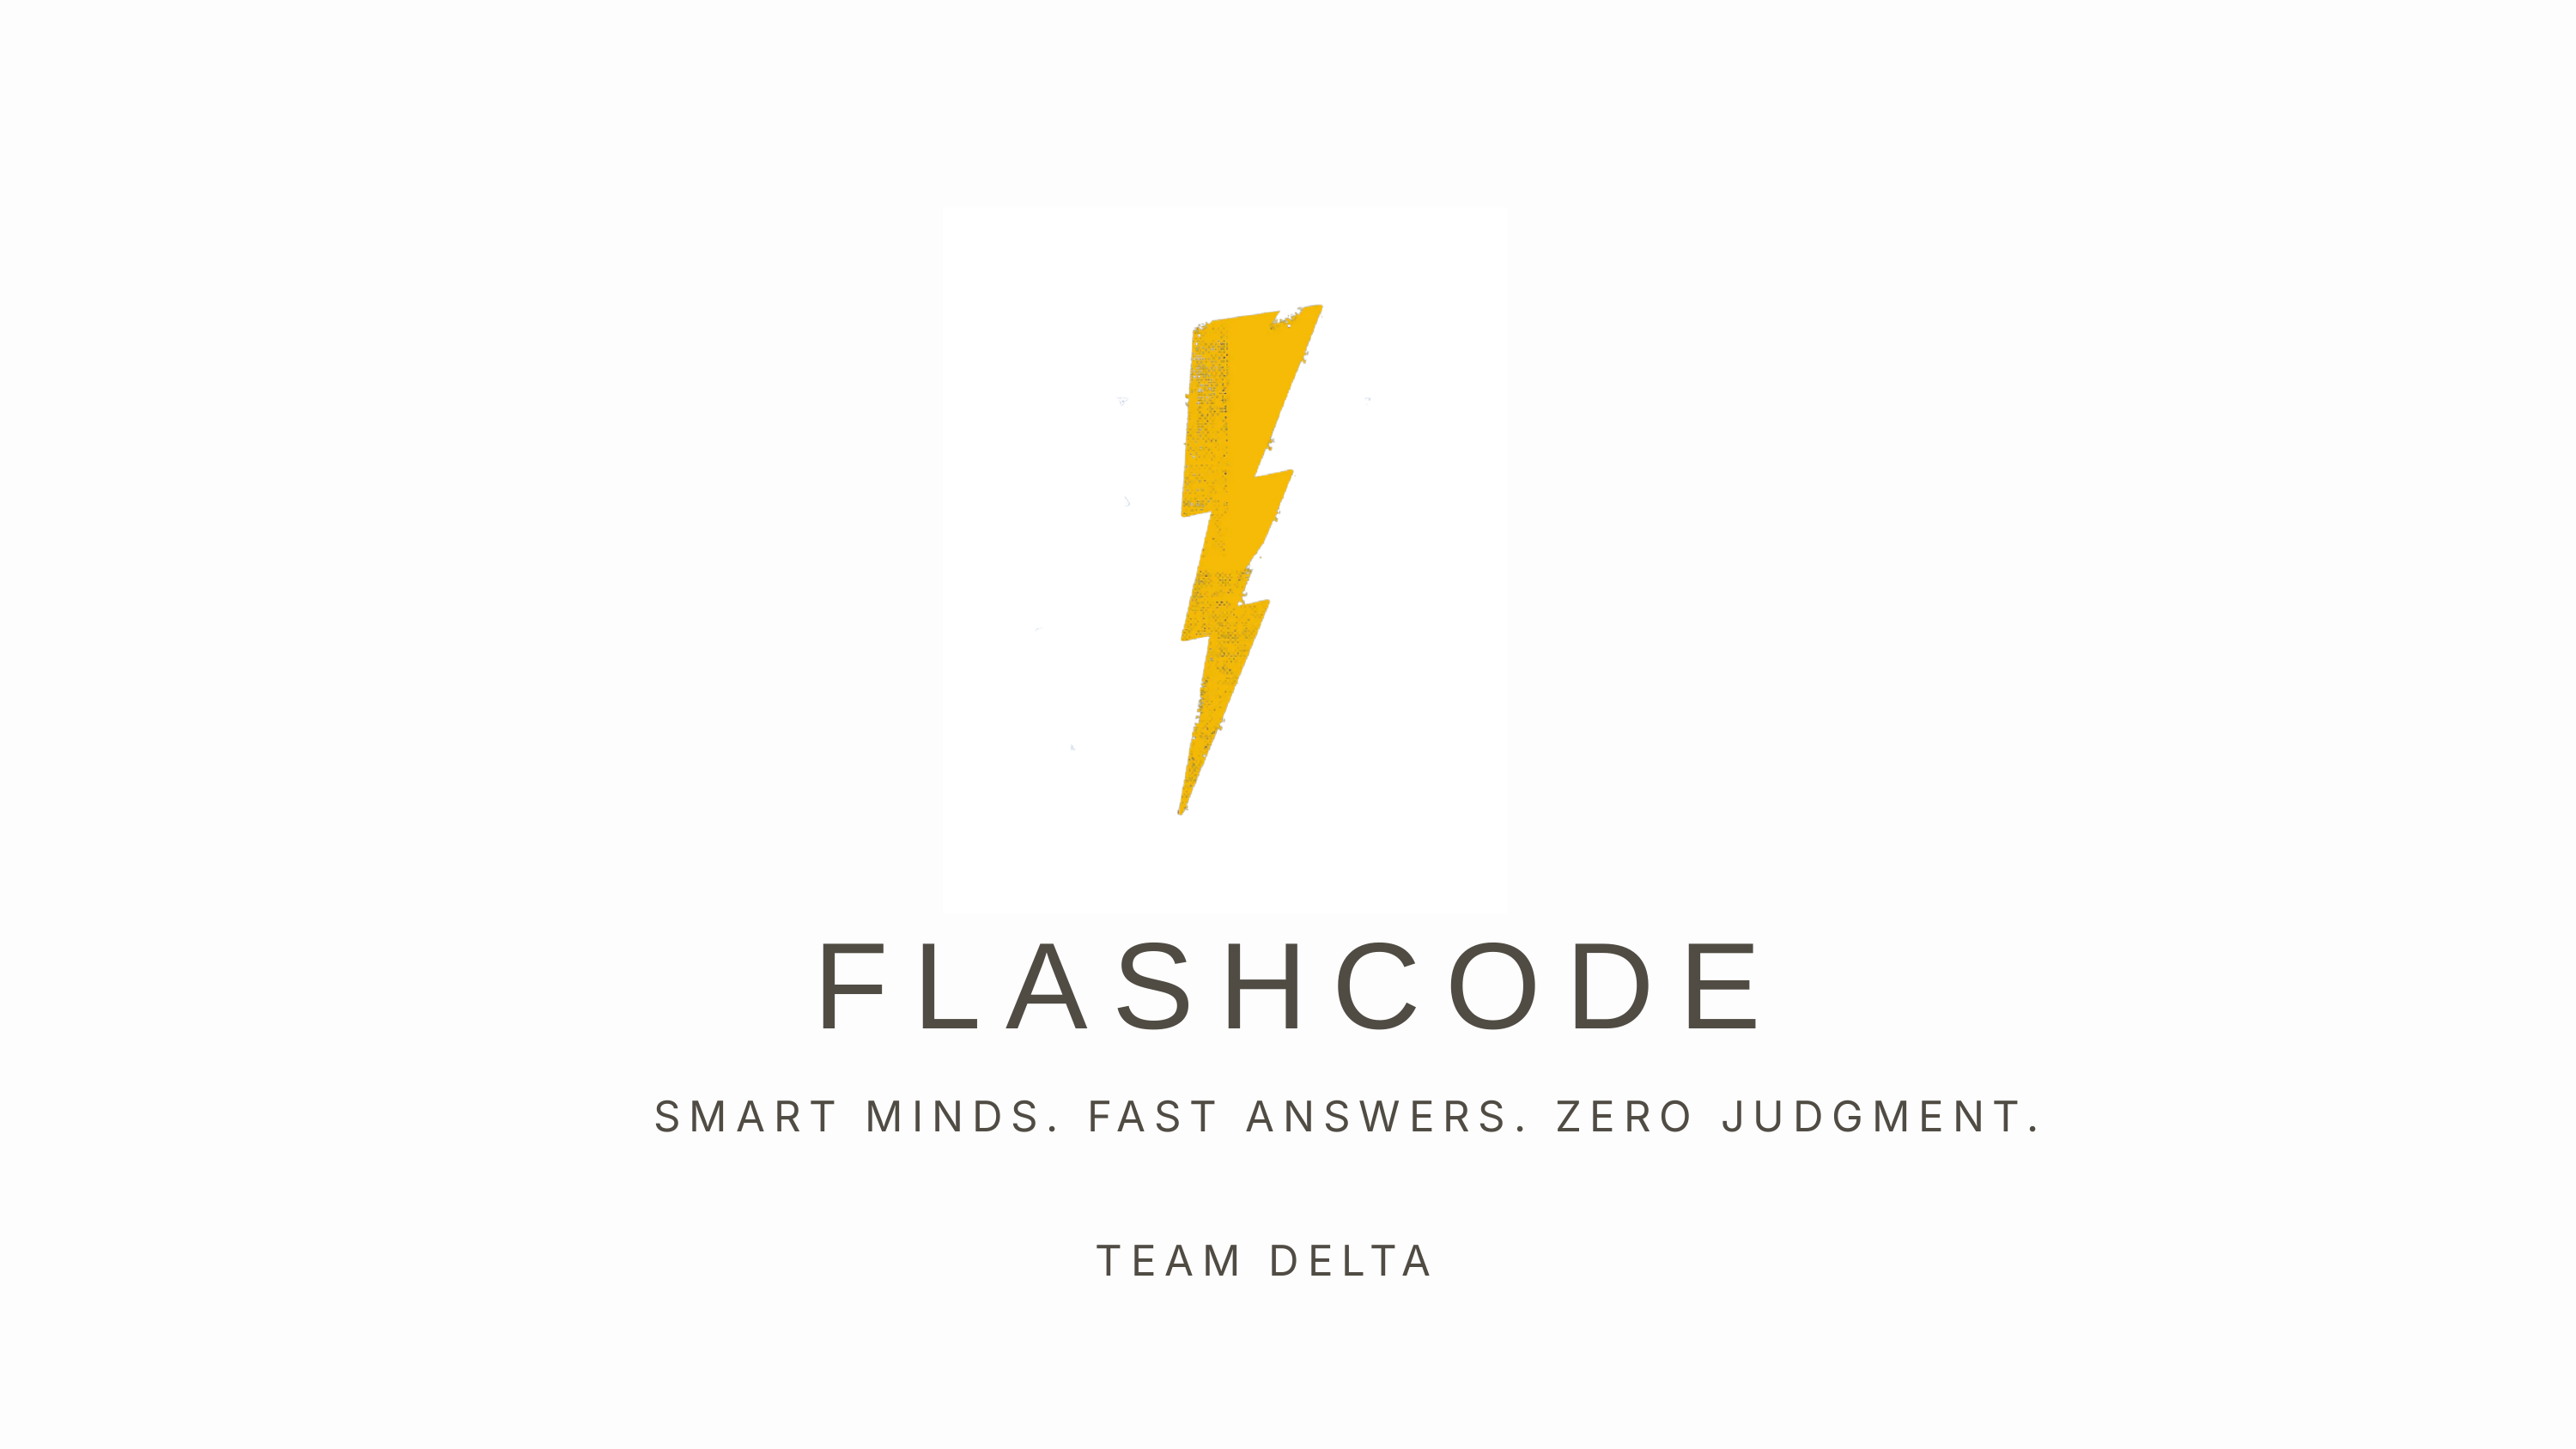

FLASHCODE

SMART MINDS. FAST ANSWERS. ZERO JUDGMENT.

TEAM DELTA